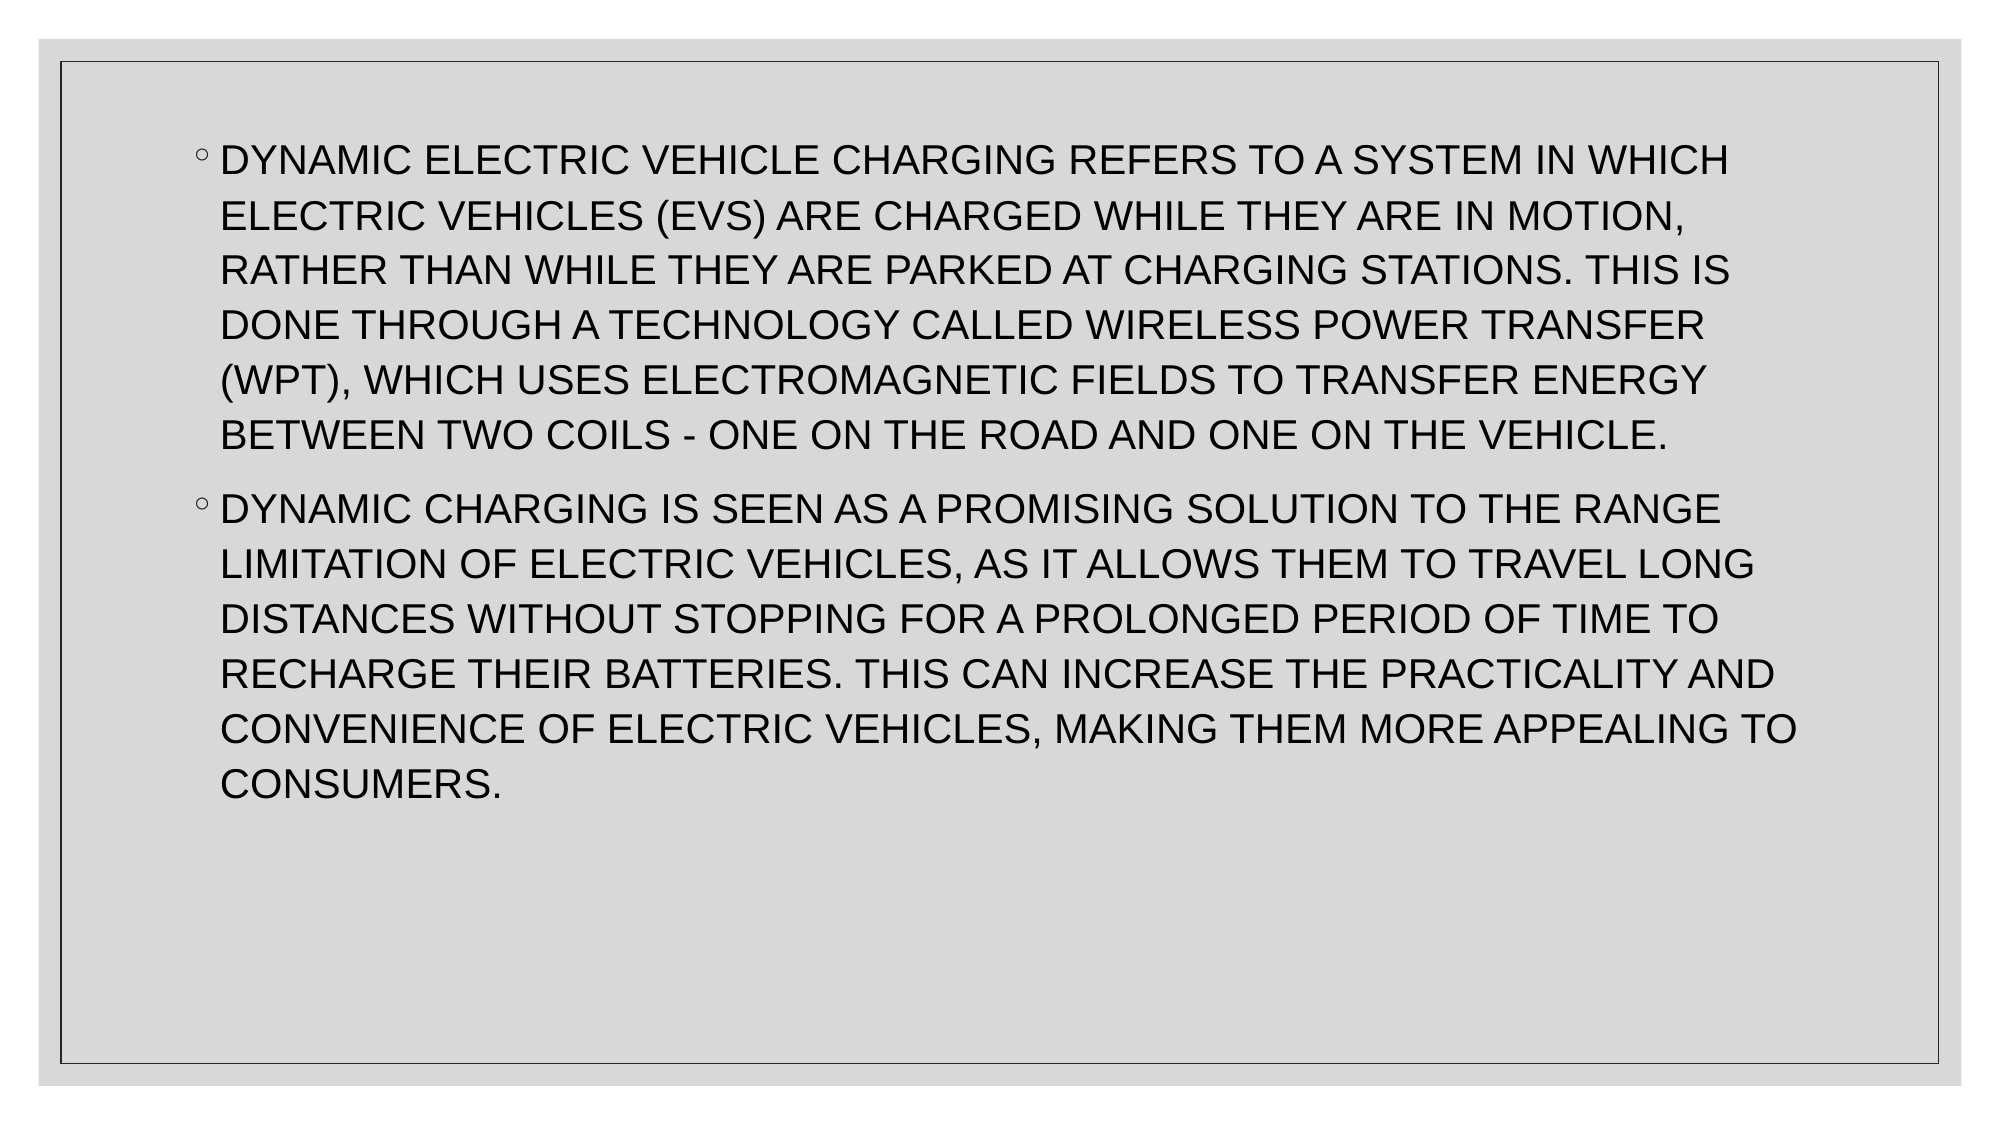

DYNAMIC ELECTRIC VEHICLE CHARGING REFERS TO A SYSTEM IN WHICH ELECTRIC VEHICLES (EVS) ARE CHARGED WHILE THEY ARE IN MOTION, RATHER THAN WHILE THEY ARE PARKED AT CHARGING STATIONS. THIS IS DONE THROUGH A TECHNOLOGY CALLED WIRELESS POWER TRANSFER (WPT), WHICH USES ELECTROMAGNETIC FIELDS TO TRANSFER ENERGY BETWEEN TWO COILS - ONE ON THE ROAD AND ONE ON THE VEHICLE.
DYNAMIC CHARGING IS SEEN AS A PROMISING SOLUTION TO THE RANGE LIMITATION OF ELECTRIC VEHICLES, AS IT ALLOWS THEM TO TRAVEL LONG DISTANCES WITHOUT STOPPING FOR A PROLONGED PERIOD OF TIME TO RECHARGE THEIR BATTERIES. THIS CAN INCREASE THE PRACTICALITY AND CONVENIENCE OF ELECTRIC VEHICLES, MAKING THEM MORE APPEALING TO CONSUMERS.